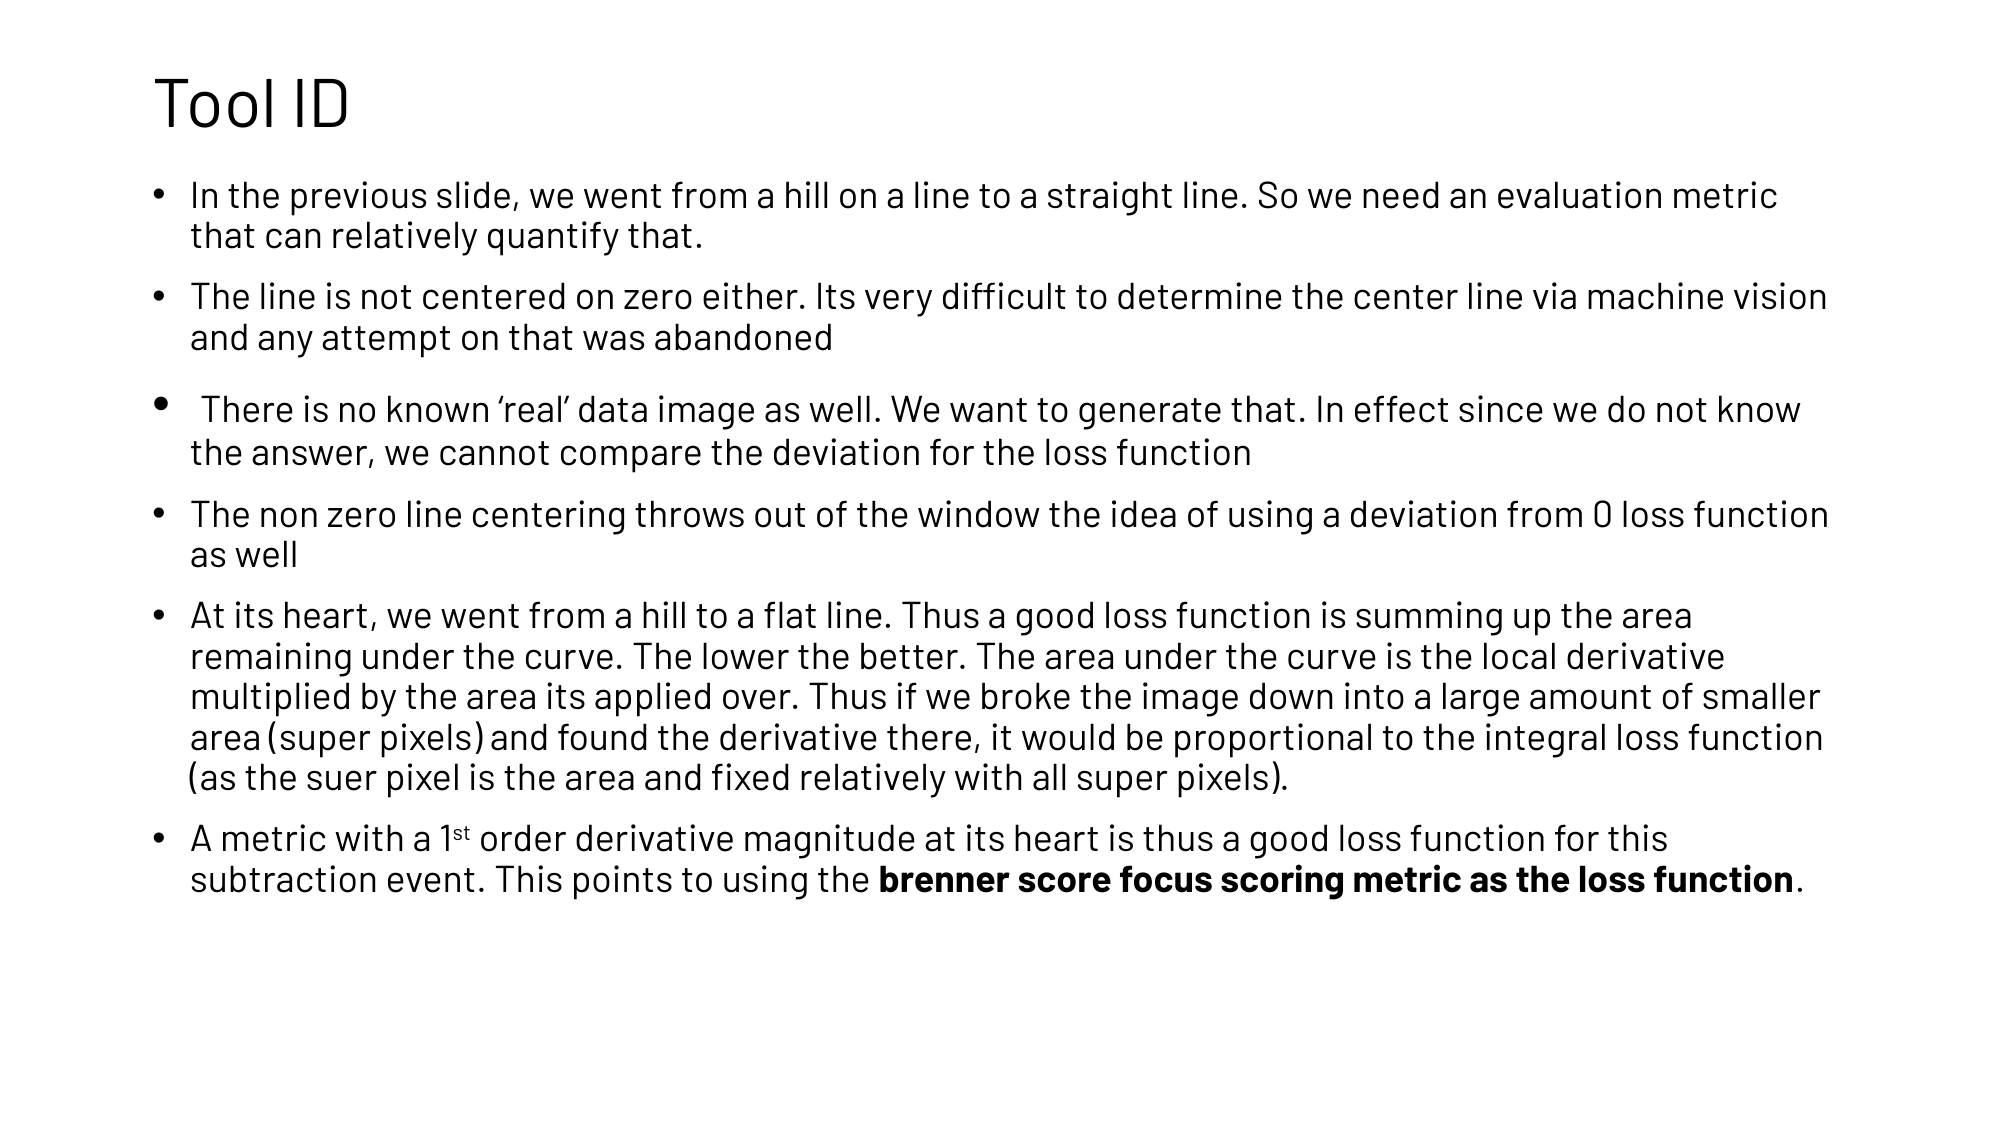

# Tool ID
In the previous slide, we went from a hill on a line to a straight line. So we need an evaluation metric that can relatively quantify that.
The line is not centered on zero either. Its very difficult to determine the center line via machine vision and any attempt on that was abandoned
 There is no known ‘real’ data image as well. We want to generate that. In effect since we do not know the answer, we cannot compare the deviation for the loss function
The non zero line centering throws out of the window the idea of using a deviation from 0 loss function as well
At its heart, we went from a hill to a flat line. Thus a good loss function is summing up the area remaining under the curve. The lower the better. The area under the curve is the local derivative multiplied by the area its applied over. Thus if we broke the image down into a large amount of smaller area (super pixels) and found the derivative there, it would be proportional to the integral loss function (as the suer pixel is the area and fixed relatively with all super pixels).
A metric with a 1st order derivative magnitude at its heart is thus a good loss function for this subtraction event. This points to using the brenner score focus scoring metric as the loss function.